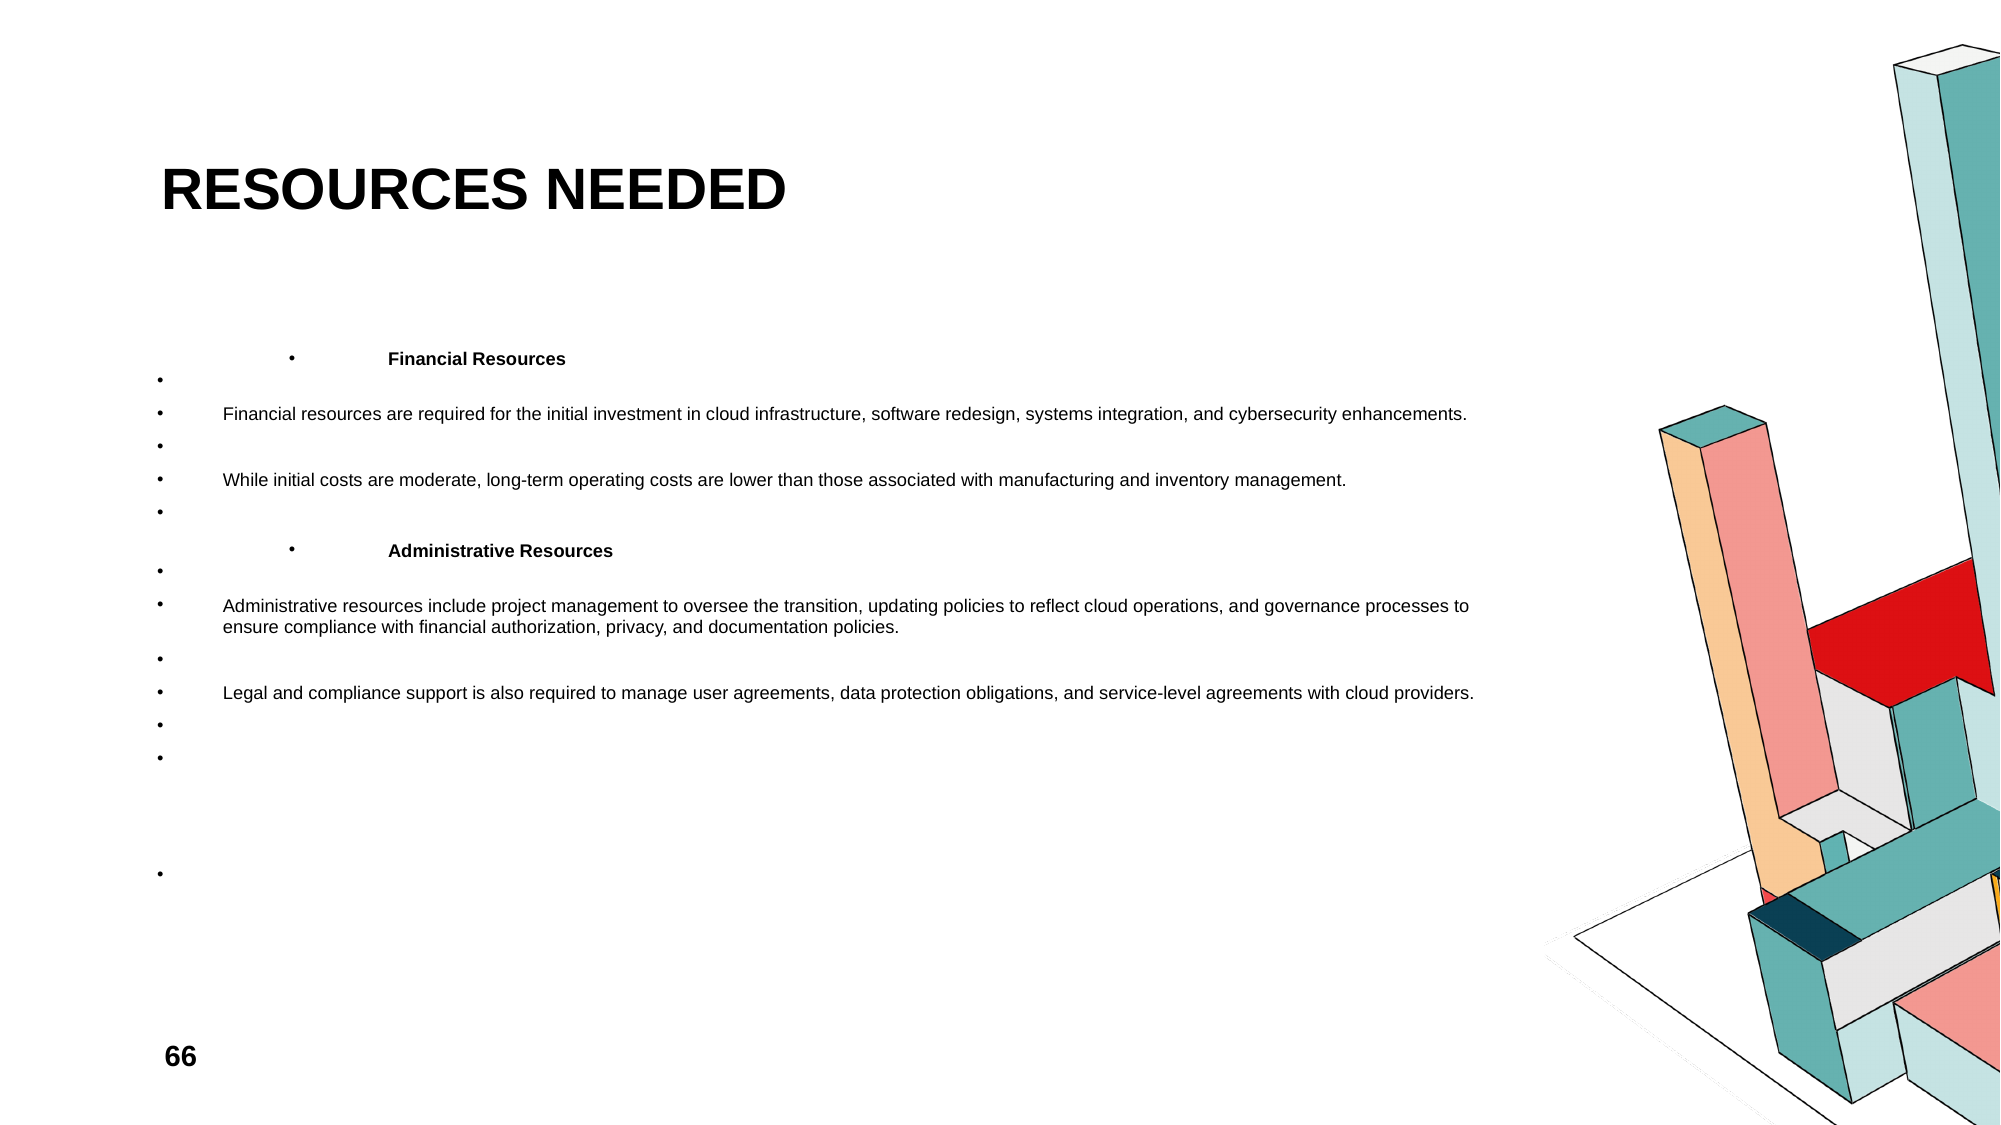

# Resources Needed
Financial Resources

Financial resources are required for the initial investment in cloud infrastructure, software redesign, systems integration, and cybersecurity enhancements.

While initial costs are moderate, long-term operating costs are lower than those associated with manufacturing and inventory management.

Administrative Resources

Administrative resources include project management to oversee the transition, updating policies to reflect cloud operations, and governance processes to ensure compliance with financial authorization, privacy, and documentation policies.

Legal and compliance support is also required to manage user agreements, data protection obligations, and service-level agreements with cloud providers.

66